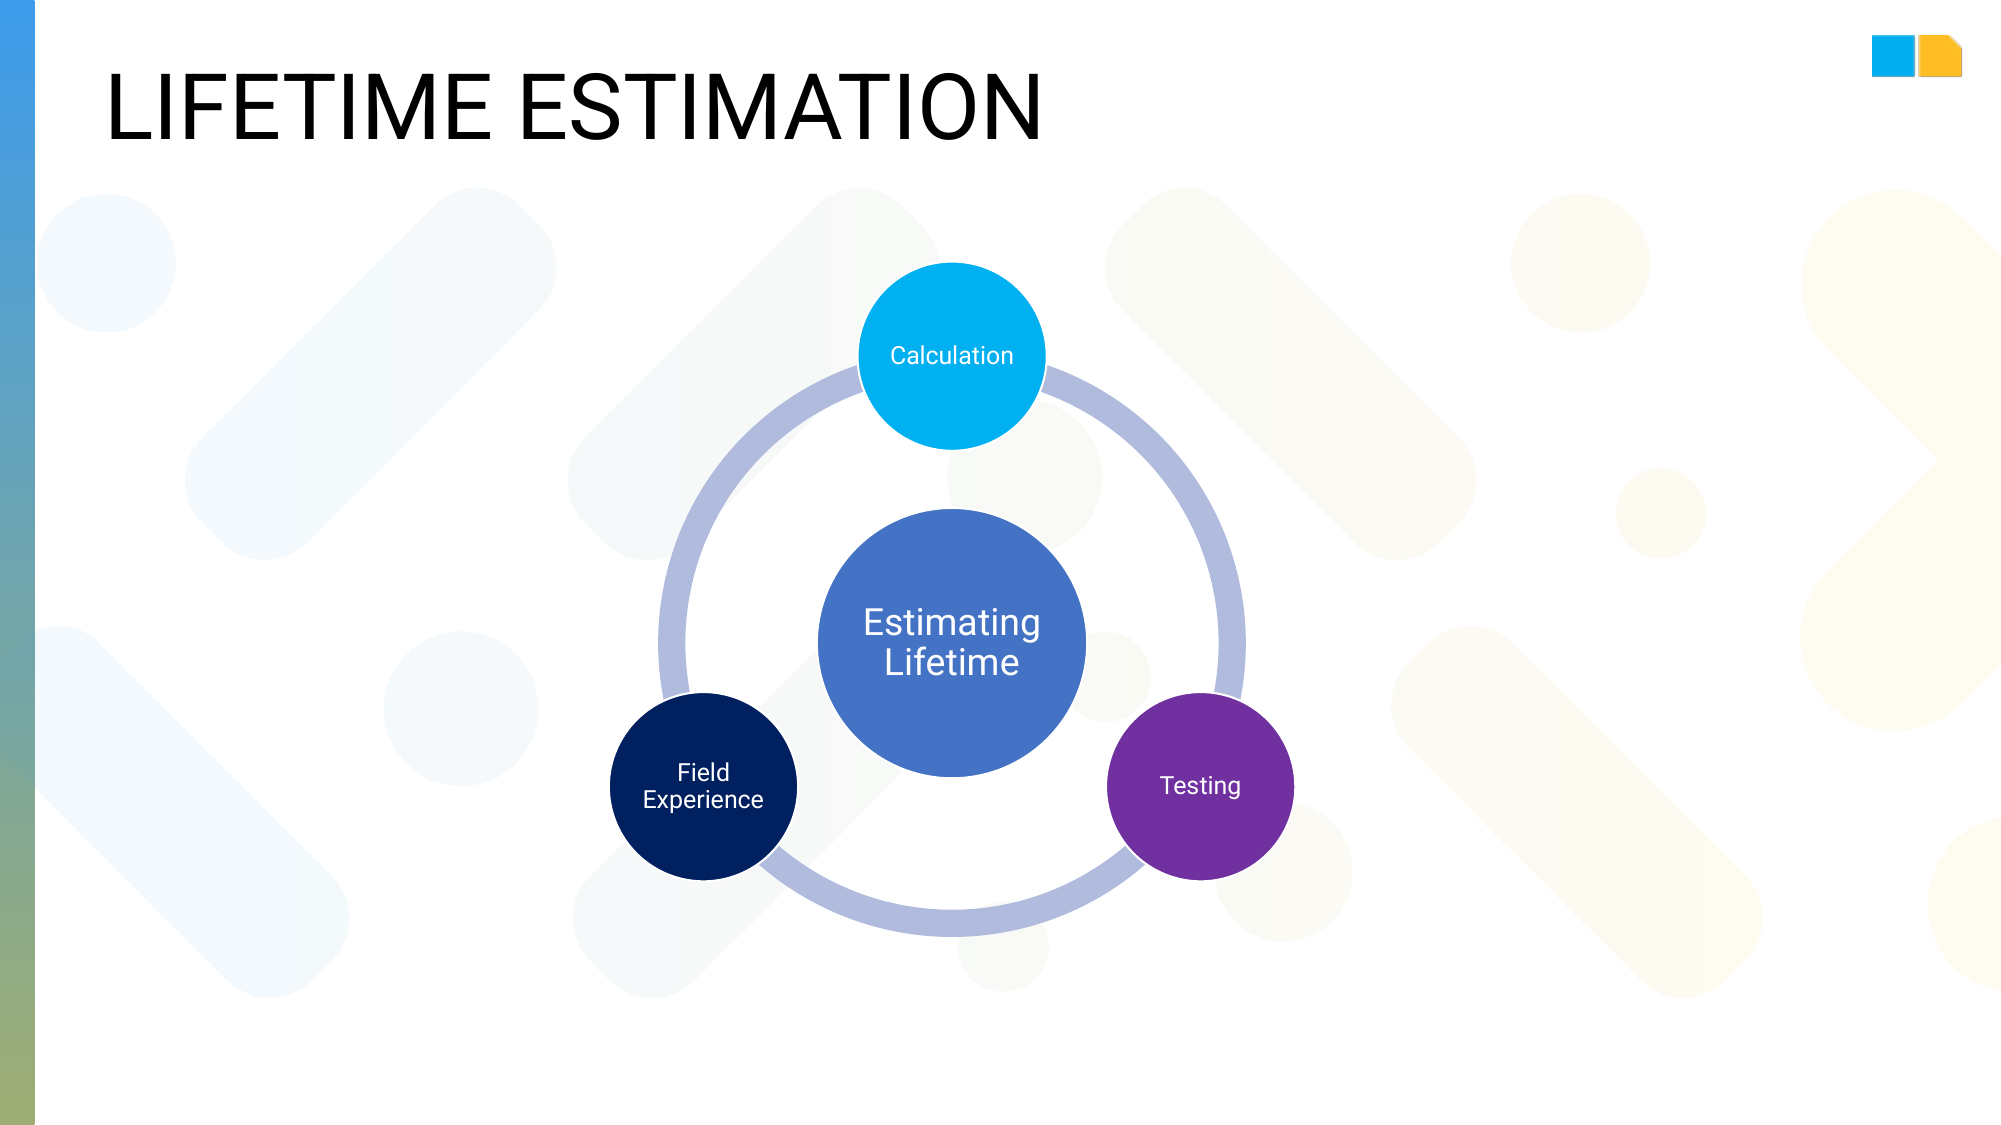

# LIFETIME ESTIMATION
Estimating Lifetime
Calculation
Testing
Field Experience